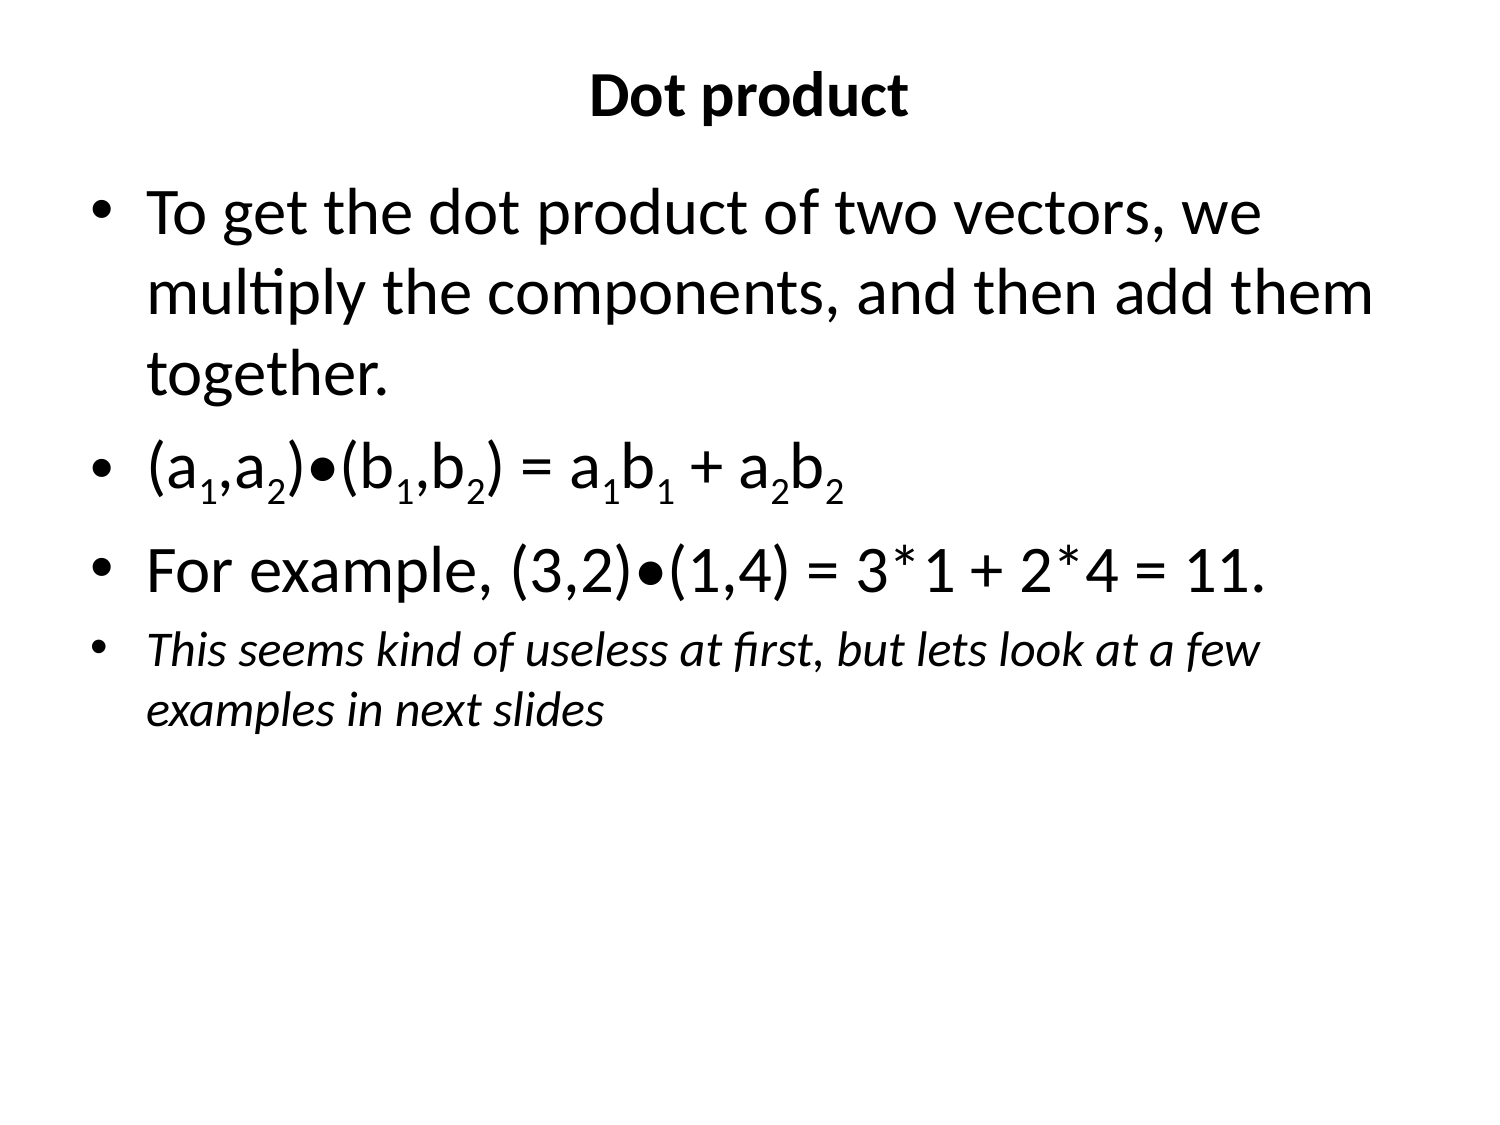

Dot product
To get the dot product of two vectors, we multiply the components, and then add them together.
(a1,a2)•(b1,b2) = a1b1 + a2b2
For example, (3,2)•(1,4) = 3*1 + 2*4 = 11.
This seems kind of useless at first, but lets look at a few examples in next slides